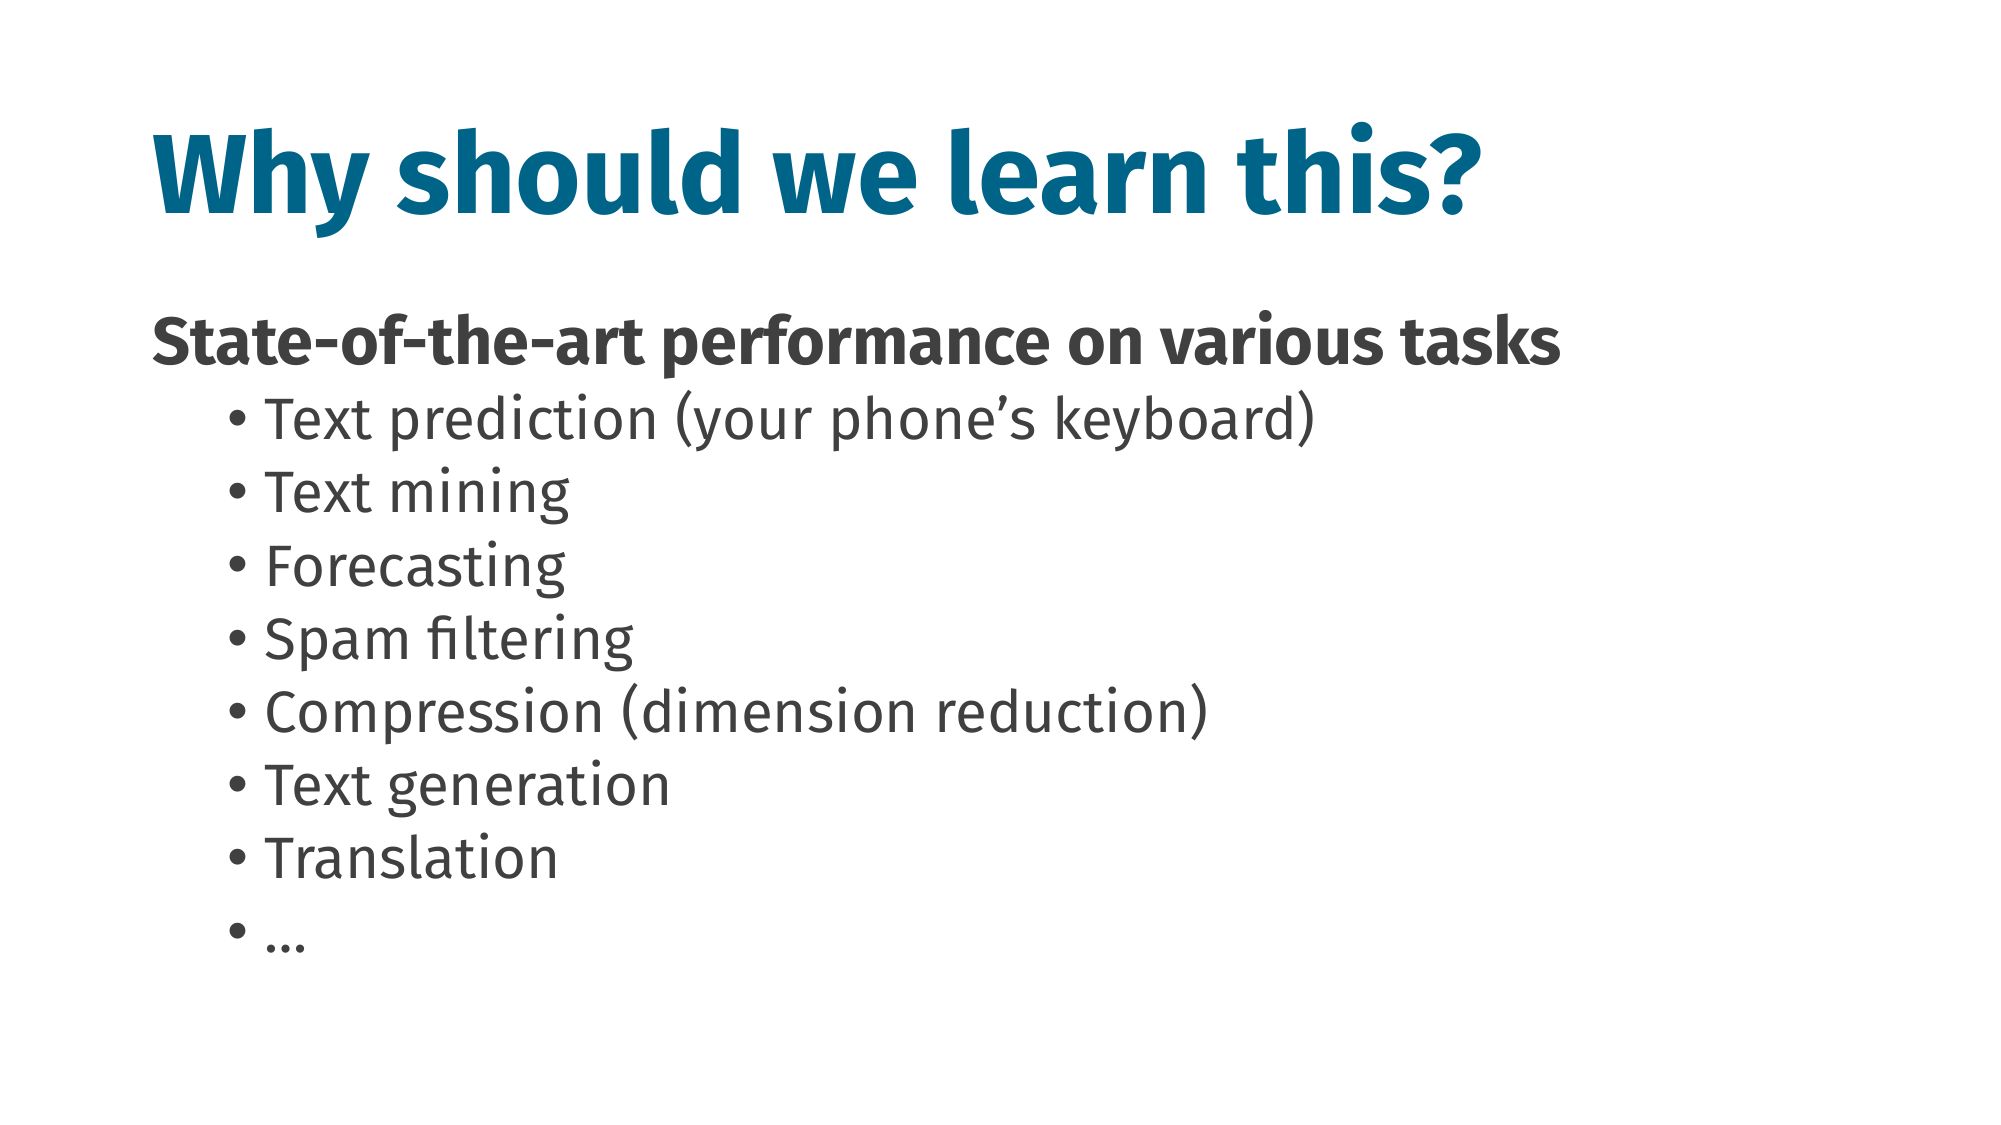

# Why should we learn this?
State-of-the-art performance on various tasks
Text prediction (your phone’s keyboard)
Text mining
Forecasting
Spam filtering
Compression (dimension reduction)
Text generation
Translation
…